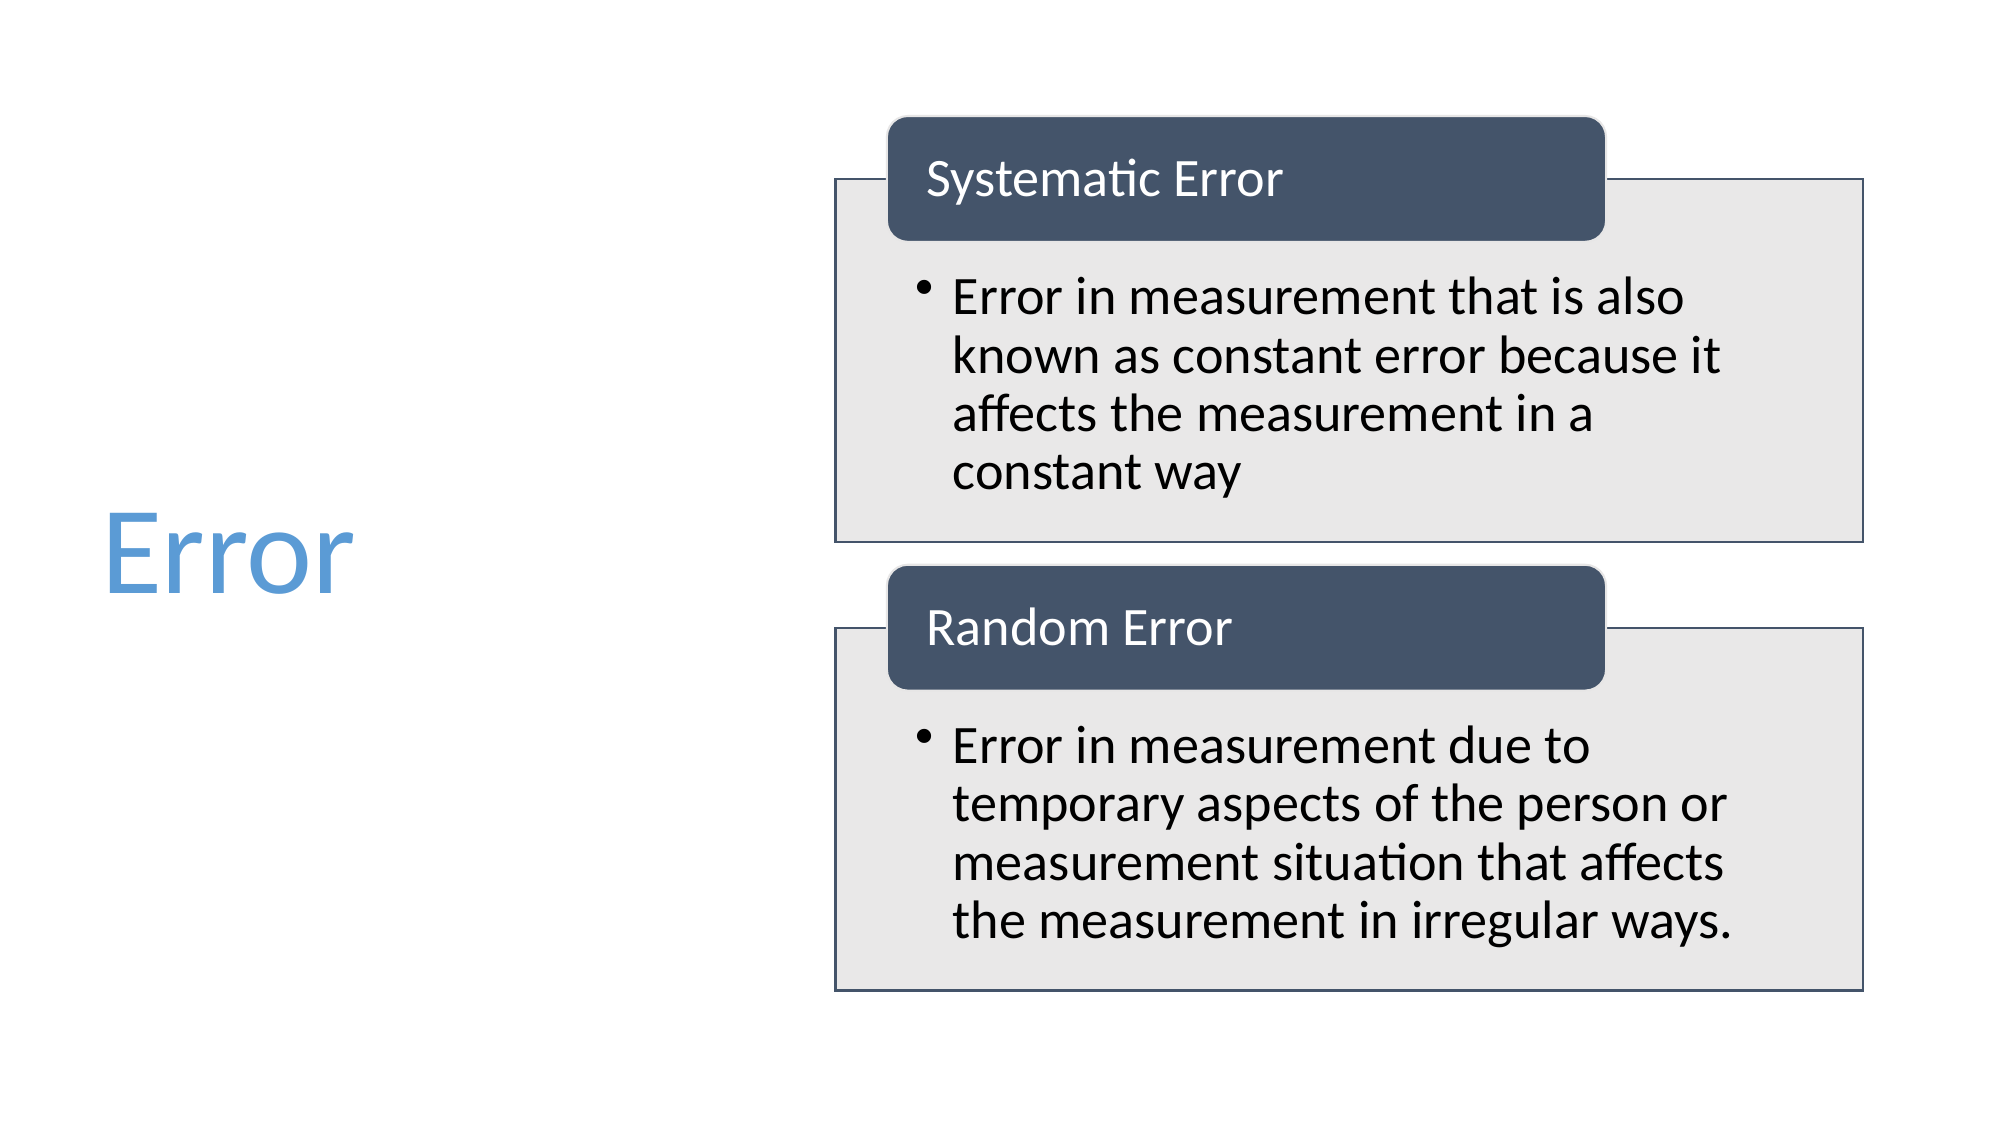

# Error
Error in measurement that is also known as constant error because it affects the measurement in a constant way
Systematic Error
Error in measurement due to temporary aspects of the person or measurement situation that affects the measurement in irregular ways.
Random Error